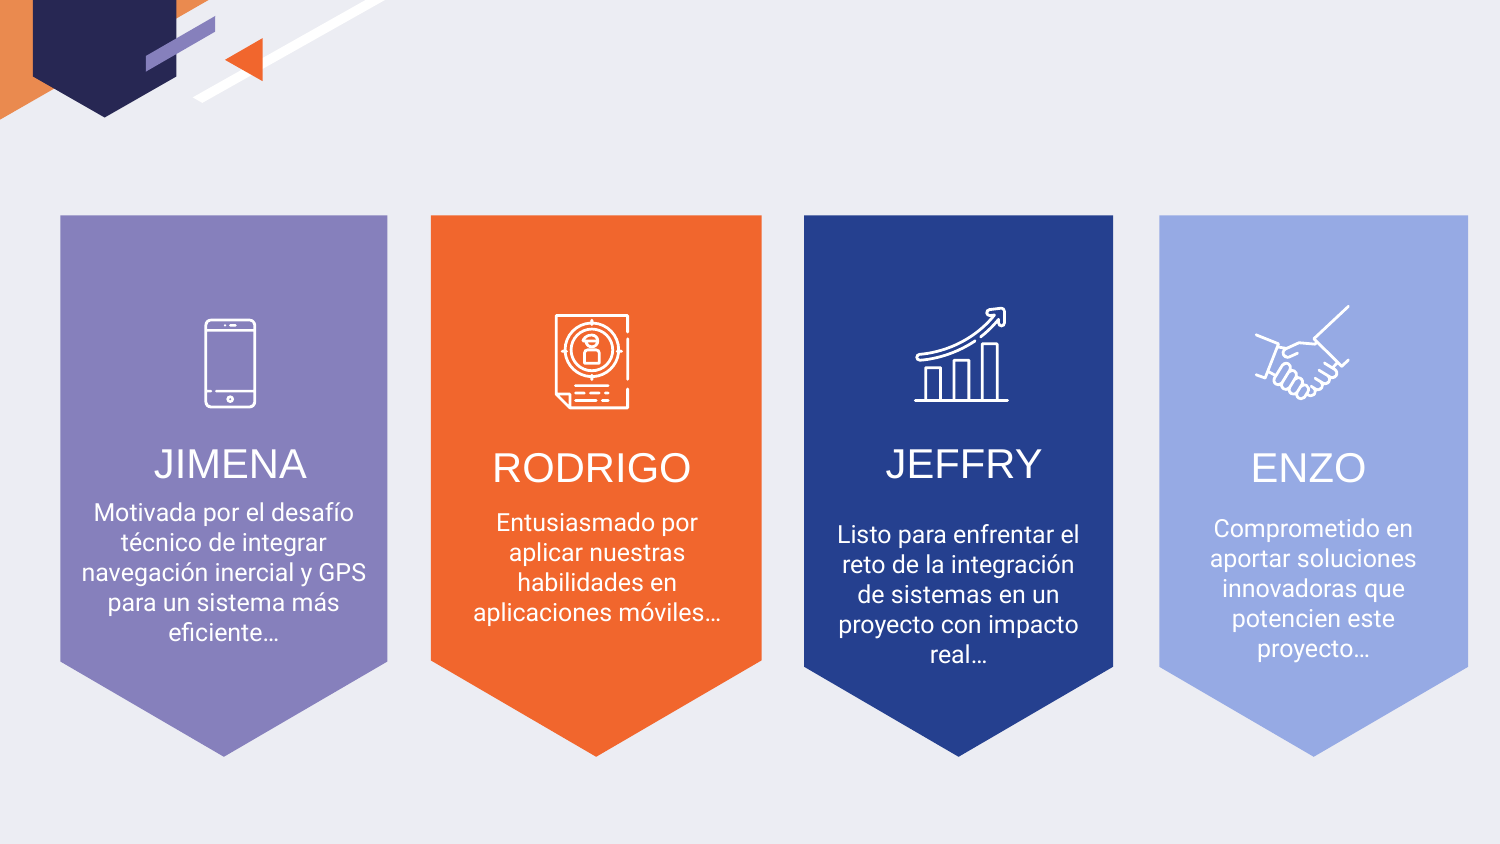

# JIMENA
JEFFRY
RODRIGO
ENZO
Motivada por el desafío técnico de integrar navegación inercial y GPS para un sistema más eficiente…
Entusiasmado por aplicar nuestras habilidades en aplicaciones móviles…
Comprometido en aportar soluciones innovadoras que potencien este proyecto…
Listo para enfrentar el reto de la integración de sistemas en un proyecto con impacto real…